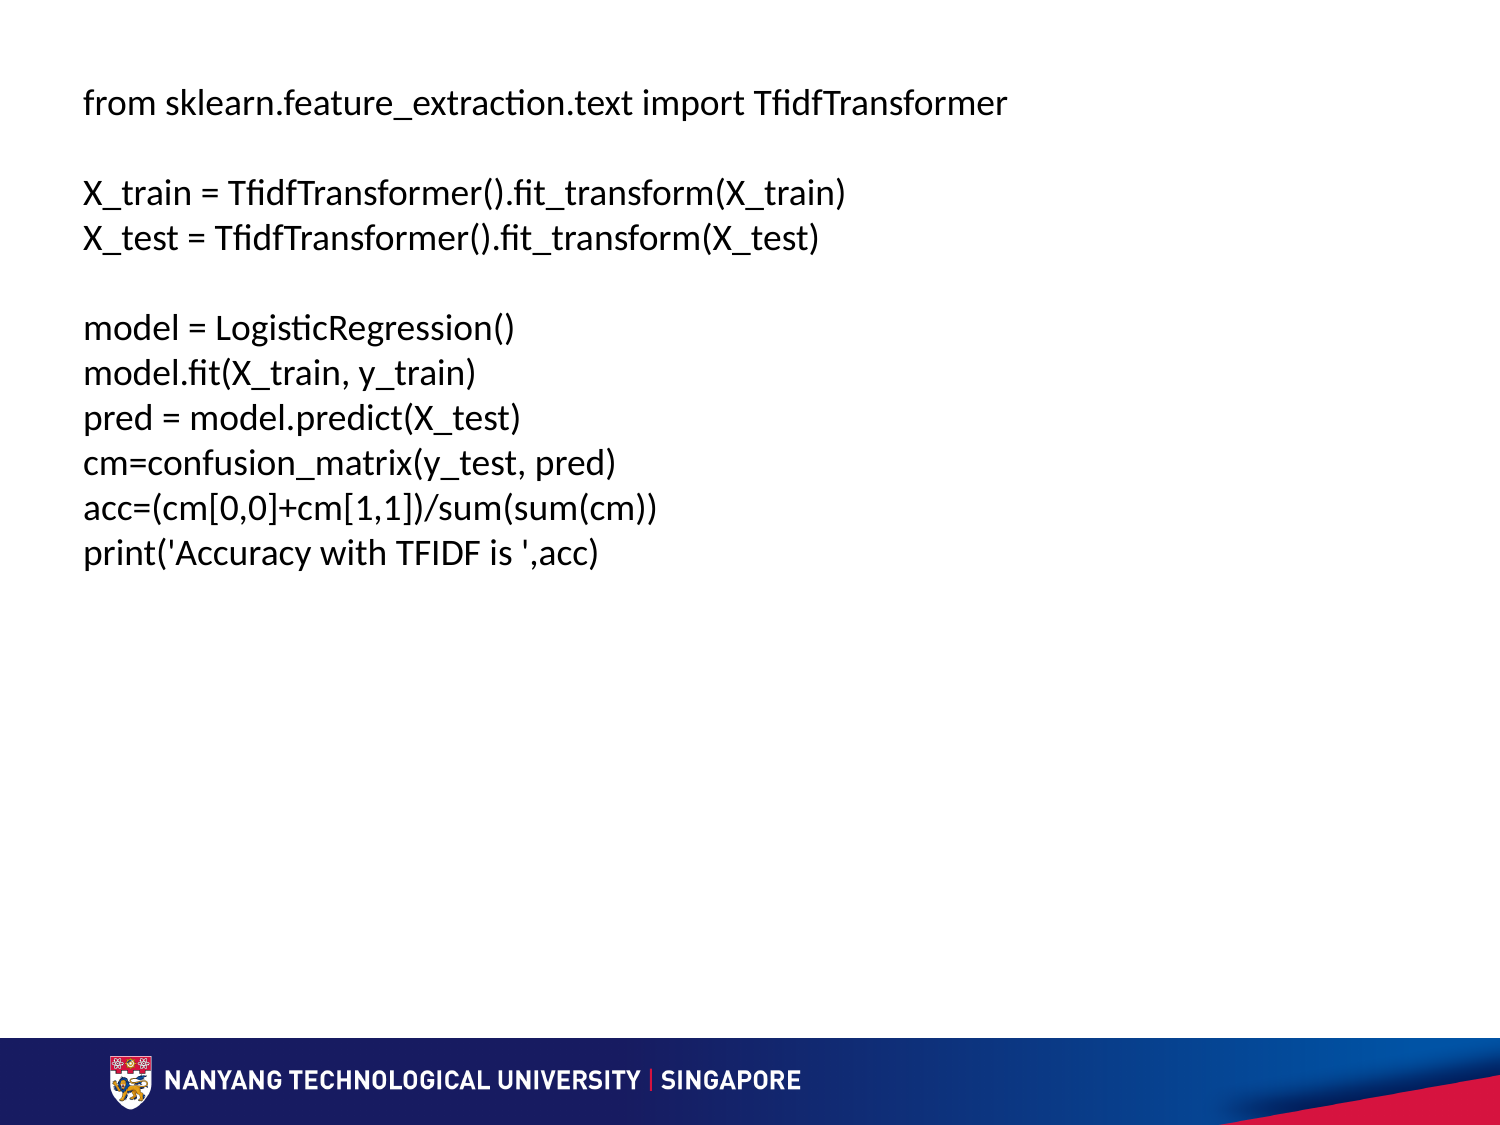

from sklearn.feature_extraction.text import TfidfTransformer

X_train = TfidfTransformer().fit_transform(X_train)
X_test = TfidfTransformer().fit_transform(X_test)

model = LogisticRegression()
model.fit(X_train, y_train)
pred = model.predict(X_test)
cm=confusion_matrix(y_test, pred)
acc=(cm[0,0]+cm[1,1])/sum(sum(cm))
print('Accuracy with TFIDF is ',acc)